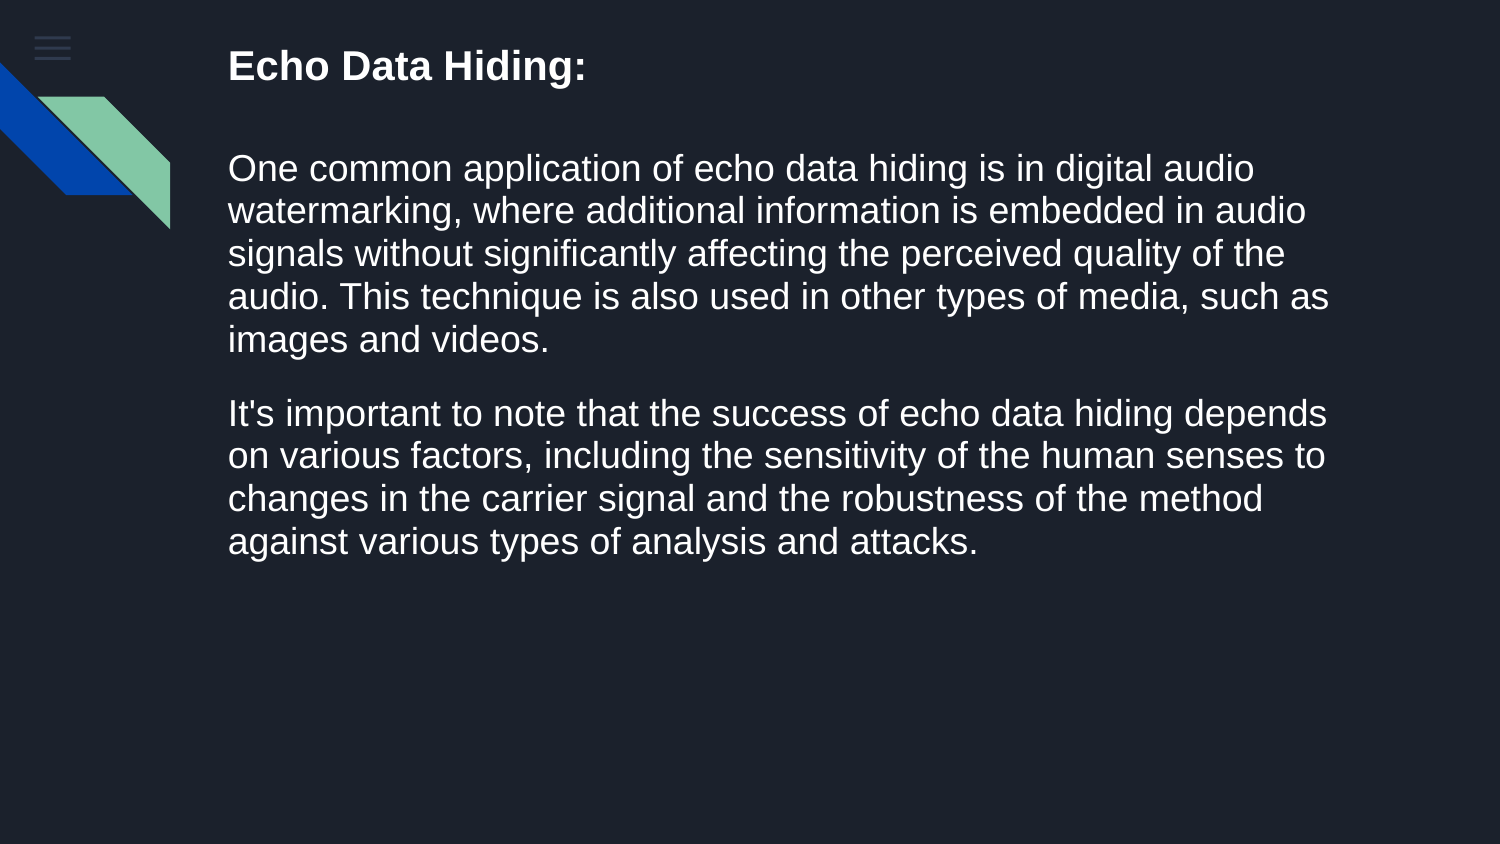

# Echo Data Hiding:

One common application of echo data hiding is in digital audio watermarking, where additional information is embedded in audio signals without significantly affecting the perceived quality of the audio. This technique is also used in other types of media, such as images and videos.
It's important to note that the success of echo data hiding depends on various factors, including the sensitivity of the human senses to changes in the carrier signal and the robustness of the method against various types of analysis and attacks.